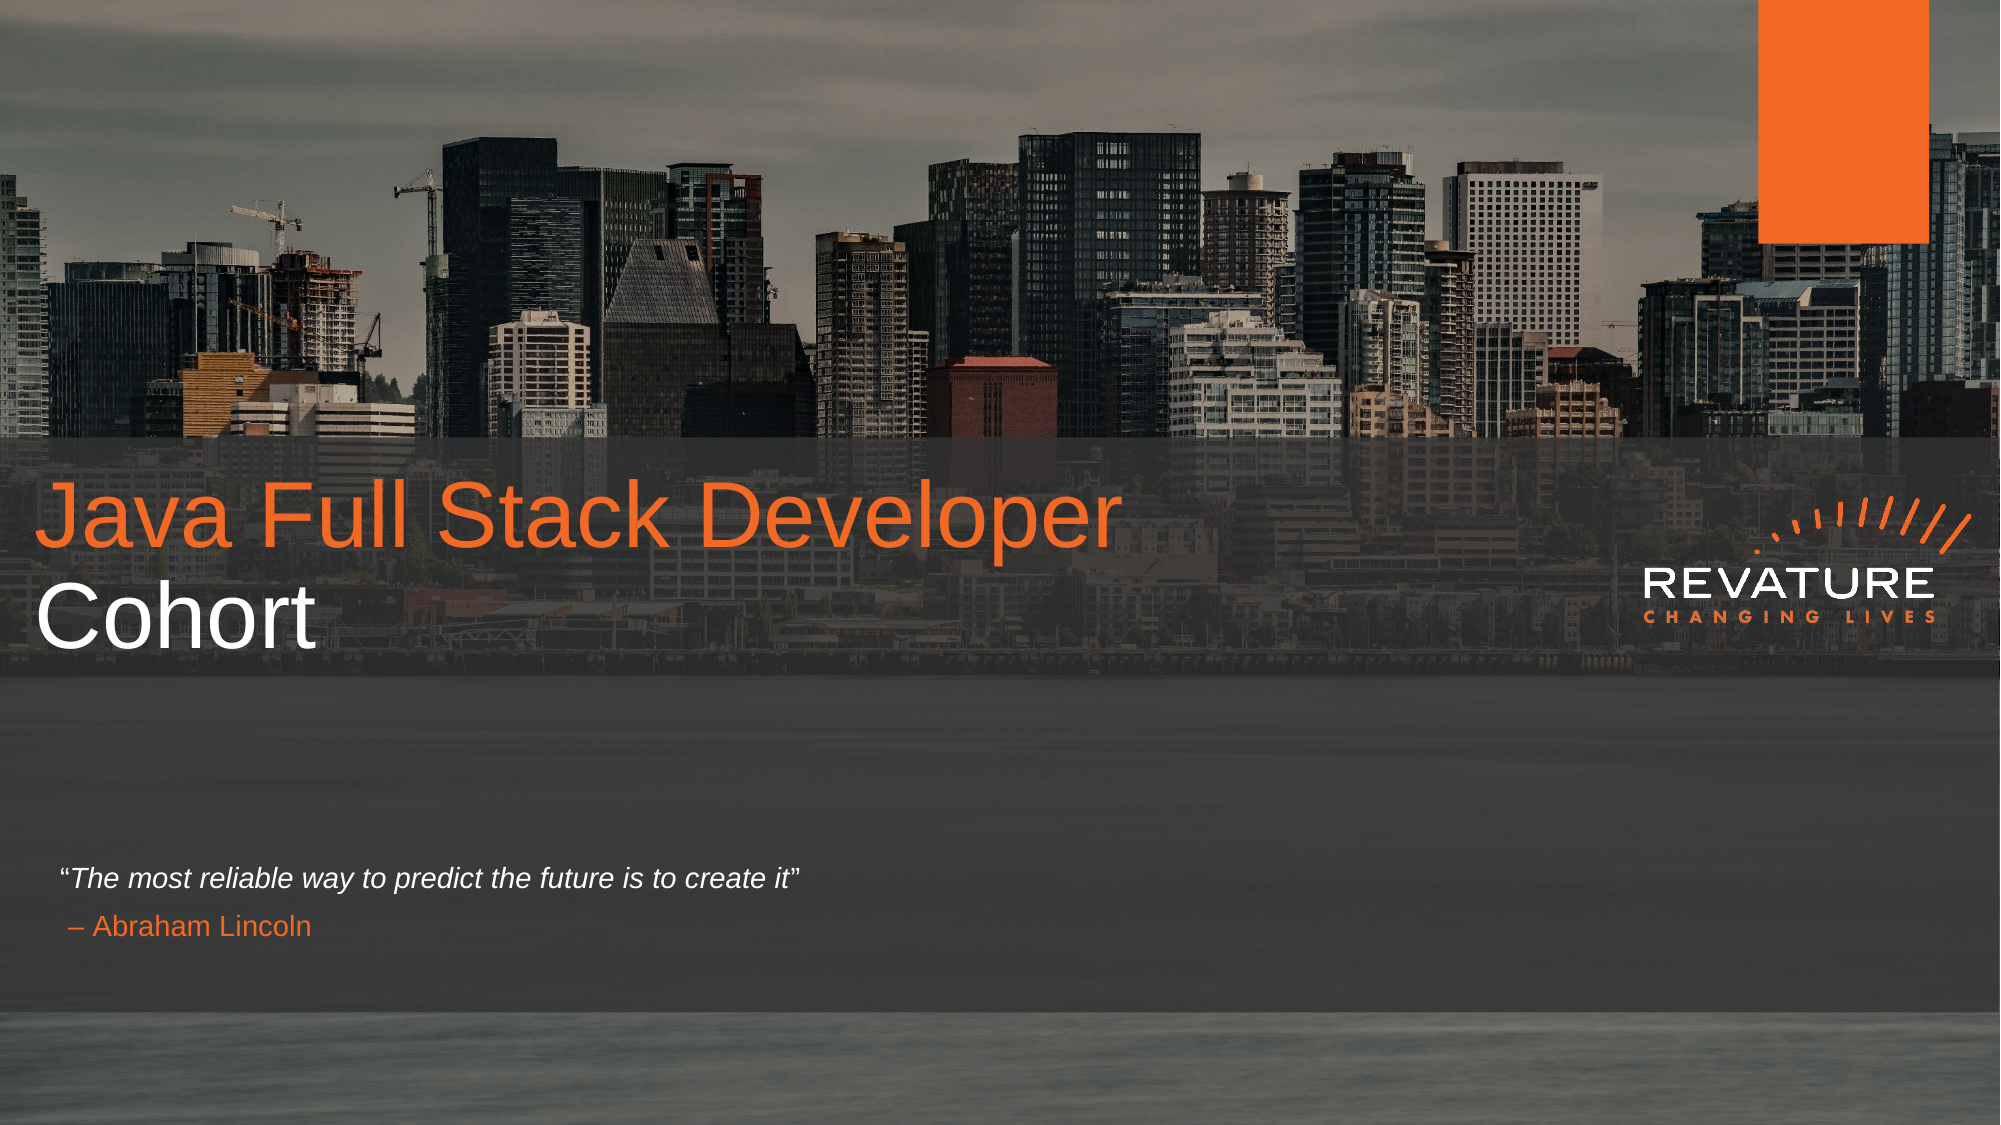

# Java Full Stack Developer Cohort

“The most reliable way to predict the future is to create it”
 – Abraham Lincoln